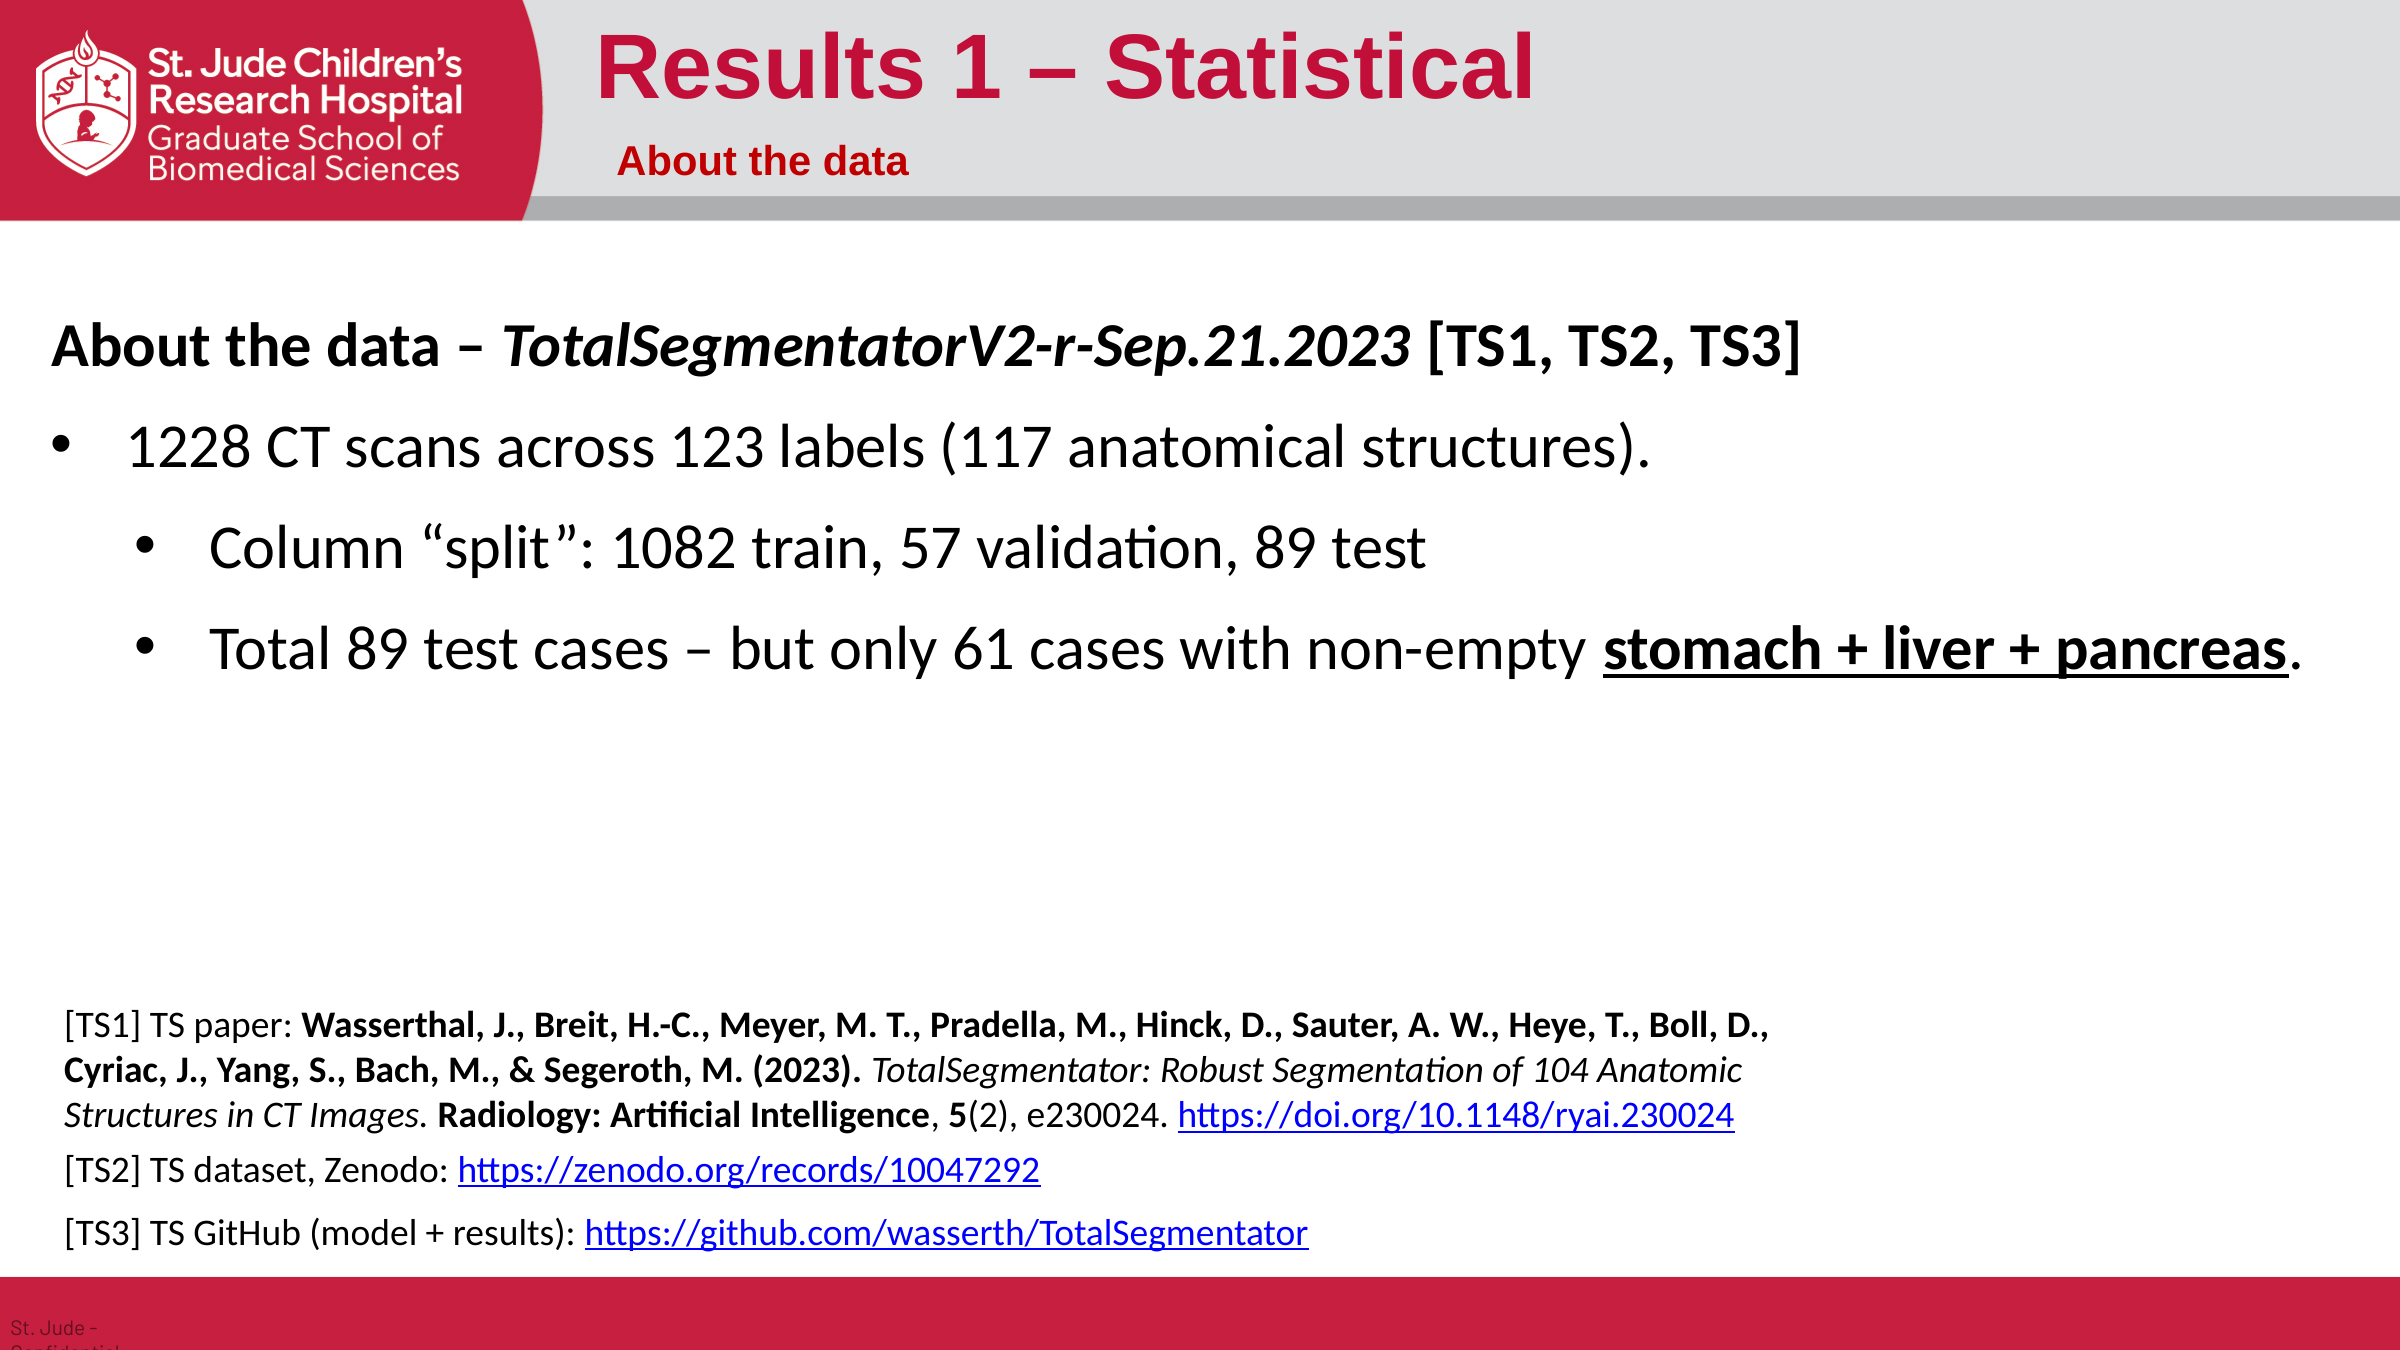

Results 1 – Statistical
About the data
About the data – TotalSegmentatorV2-r-Sep.21.2023 [TS1, TS2, TS3]
1228 CT scans across 123 labels (117 anatomical structures).
Column “split”: 1082 train, 57 validation, 89 test
Total 89 test cases – but only 61 cases with non-empty stomach + liver + pancreas.
[TS1] TS paper: Wasserthal, J., Breit, H.-C., Meyer, M. T., Pradella, M., Hinck, D., Sauter, A. W., Heye, T., Boll, D., Cyriac, J., Yang, S., Bach, M., & Segeroth, M. (2023). TotalSegmentator: Robust Segmentation of 104 Anatomic Structures in CT Images. Radiology: Artificial Intelligence, 5(2), e230024. https://doi.org/10.1148/ryai.230024
[TS2] TS dataset, Zenodo: https://zenodo.org/records/10047292
[TS3] TS GitHub (model + results): https://github.com/wasserth/TotalSegmentator